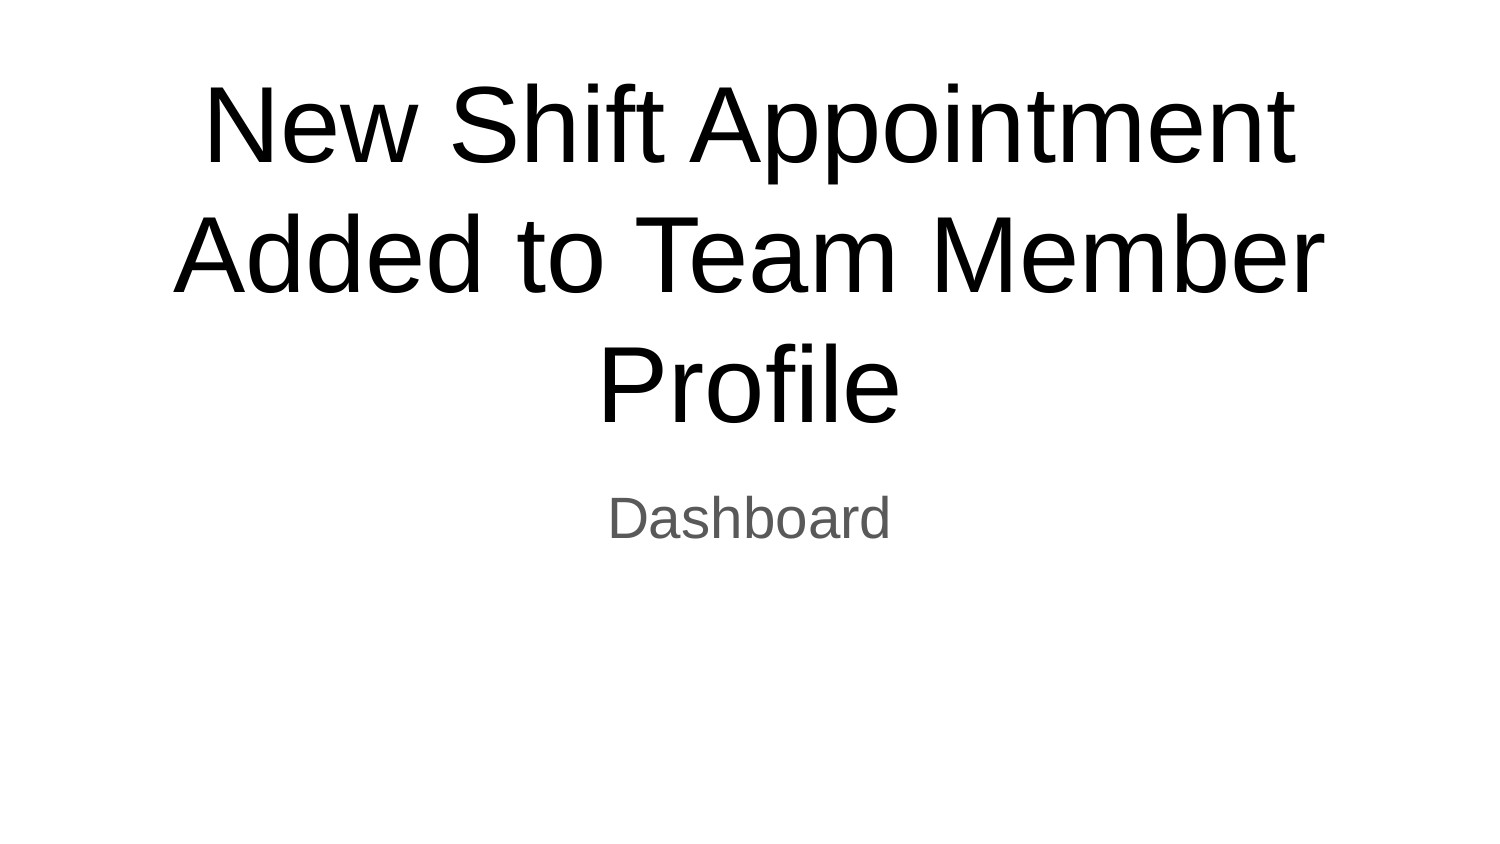

# New Shift Appointment Added to Team Member Profile
Dashboard